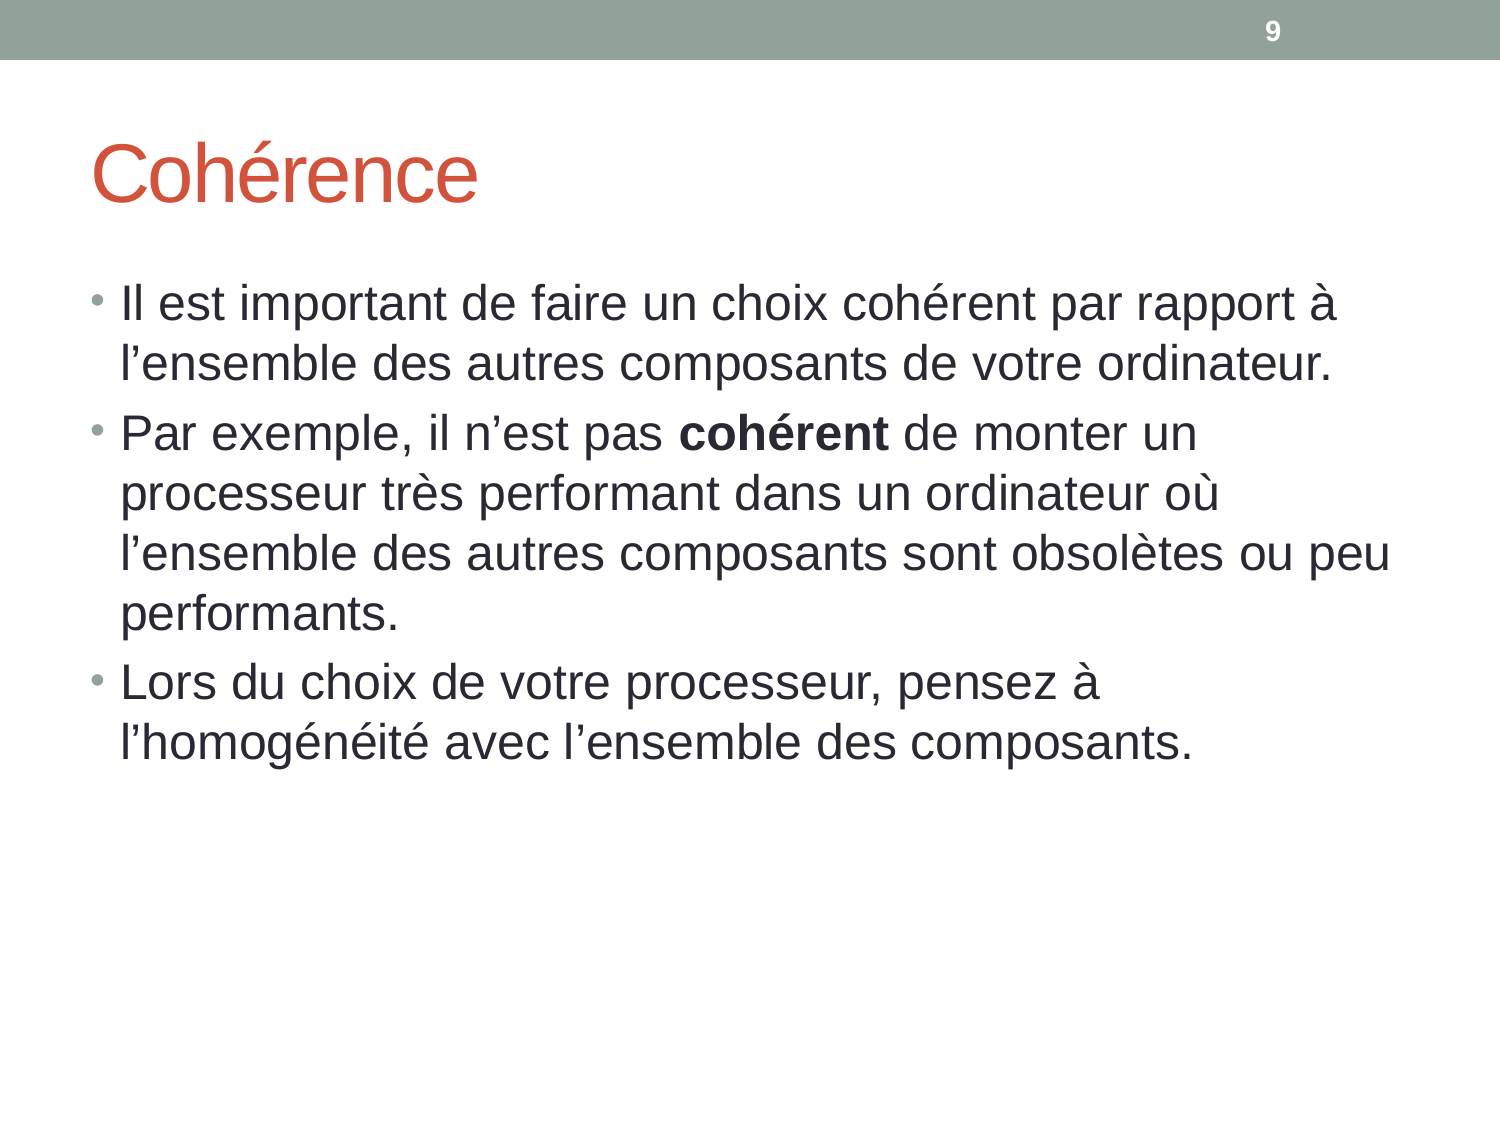

9
# Cohérence
Il est important de faire un choix cohérent par rapport à l’ensemble des autres composants de votre ordinateur.
Par exemple, il n’est pas cohérent de monter un processeur très performant dans un ordinateur où l’ensemble des autres composants sont obsolètes ou peu performants.
Lors du choix de votre processeur, pensez à l’homogénéité avec l’ensemble des composants.